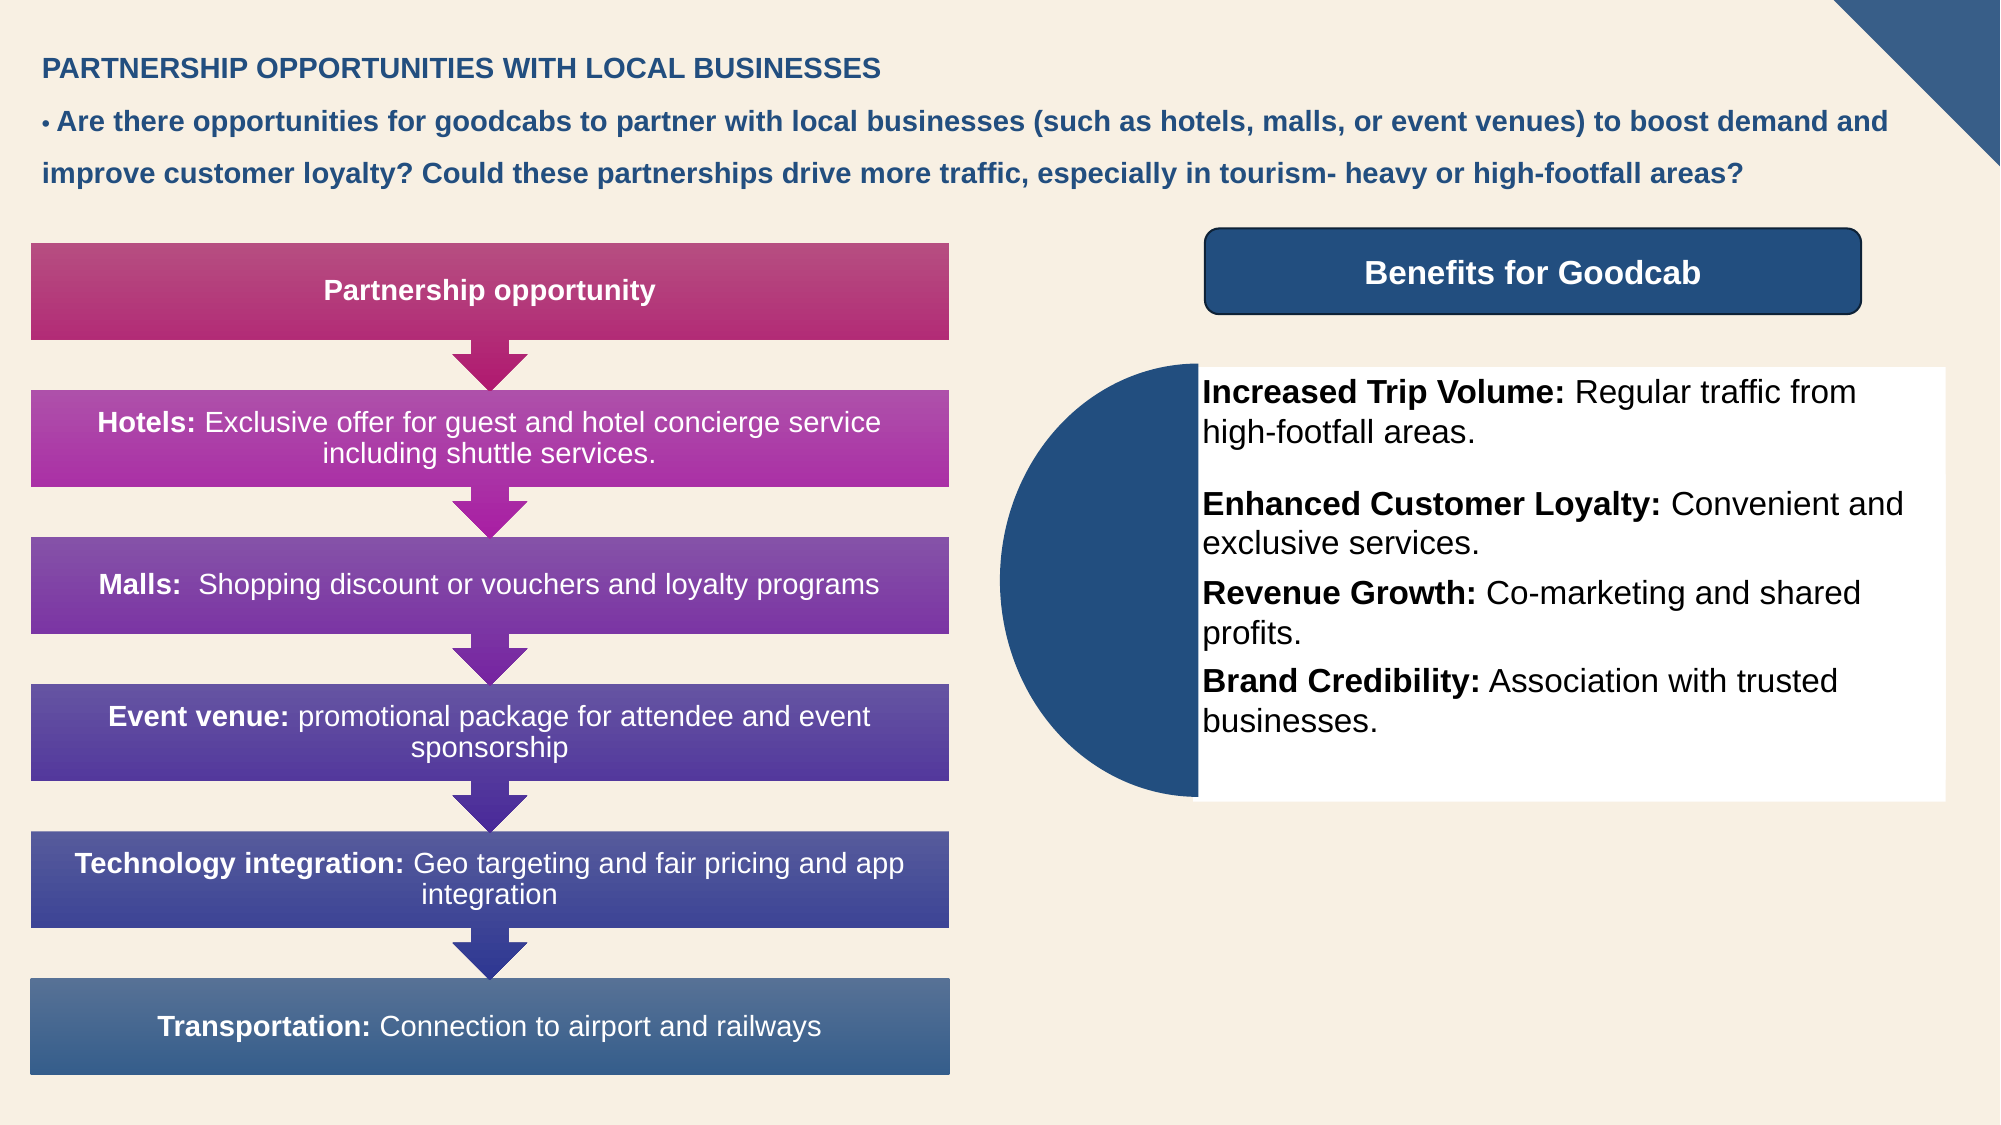

# Partnership Opportunities with Local Businesses • Are there opportunities for goodcabs to partner with local businesses (such as hotels, malls, or event venues) to boost demand and improve customer loyalty? Could these partnerships drive more traffic, especially in tourism- heavy or high-footfall areas?
Benefits for Goodcab
Transportation: Connection to airport and railways
Technology integration: Geo targeting and fair pricing and app integration
Event venue: promotional package for attendee and event sponsorship
Malls:  Shopping discount or vouchers and loyalty programs
Hotels: Exclusive offer for guest and hotel concierge service including shuttle services.
Partnership opportunity

Increased Trip Volume: Regular traffic from high-footfall areas.

Enhanced Customer Loyalty: Convenient and exclusive services.

Revenue Growth: Co-marketing and shared profits.

Brand Credibility: Association with trusted businesses.